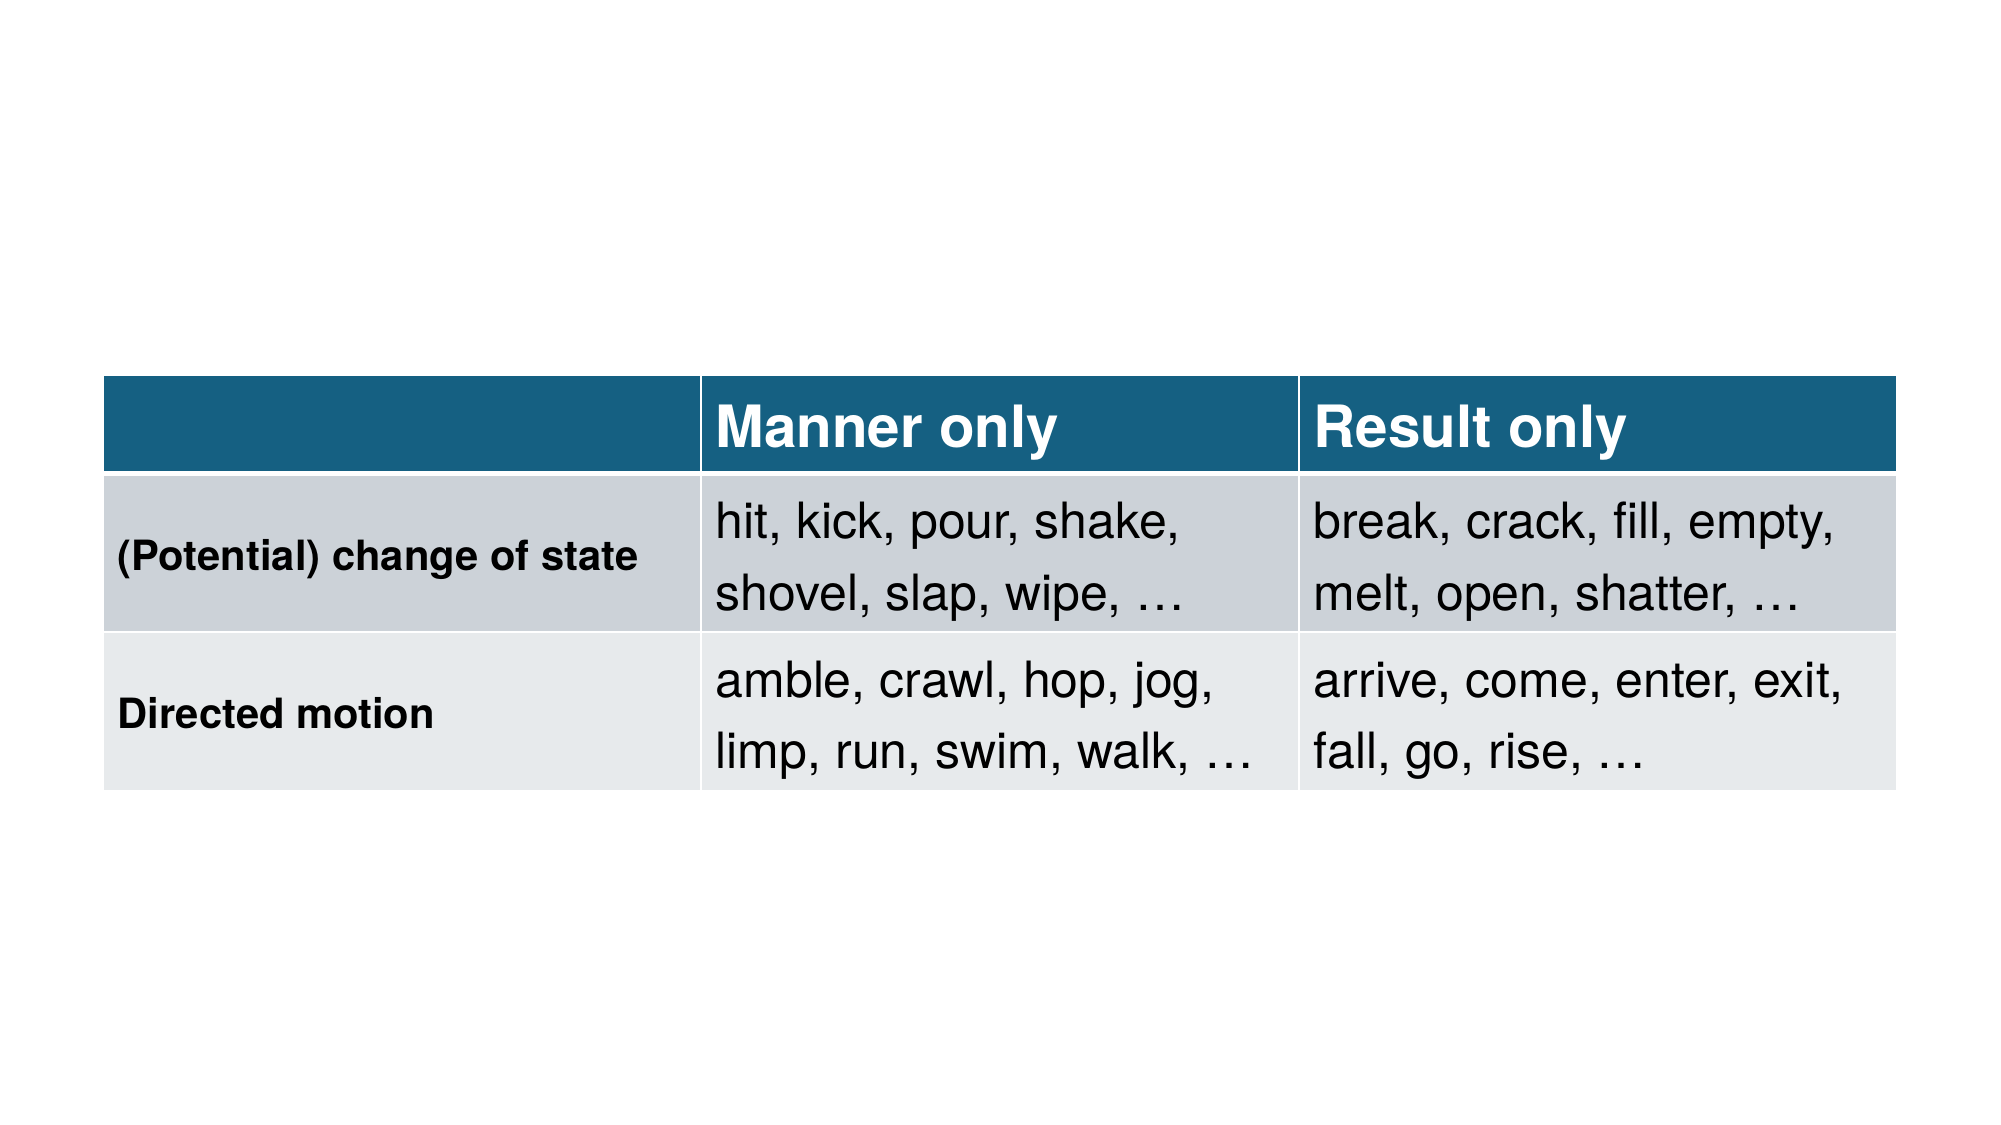

|  | Manner only | Result only |
| --- | --- | --- |
| (Potential) change of state | hit, kick, pour, shake, shovel, slap, wipe, … | break, crack, fill, empty, melt, open, shatter, … |
| Directed motion | amble, crawl, hop, jog, limp, run, swim, walk, … | arrive, come, enter, exit, fall, go, rise, … |